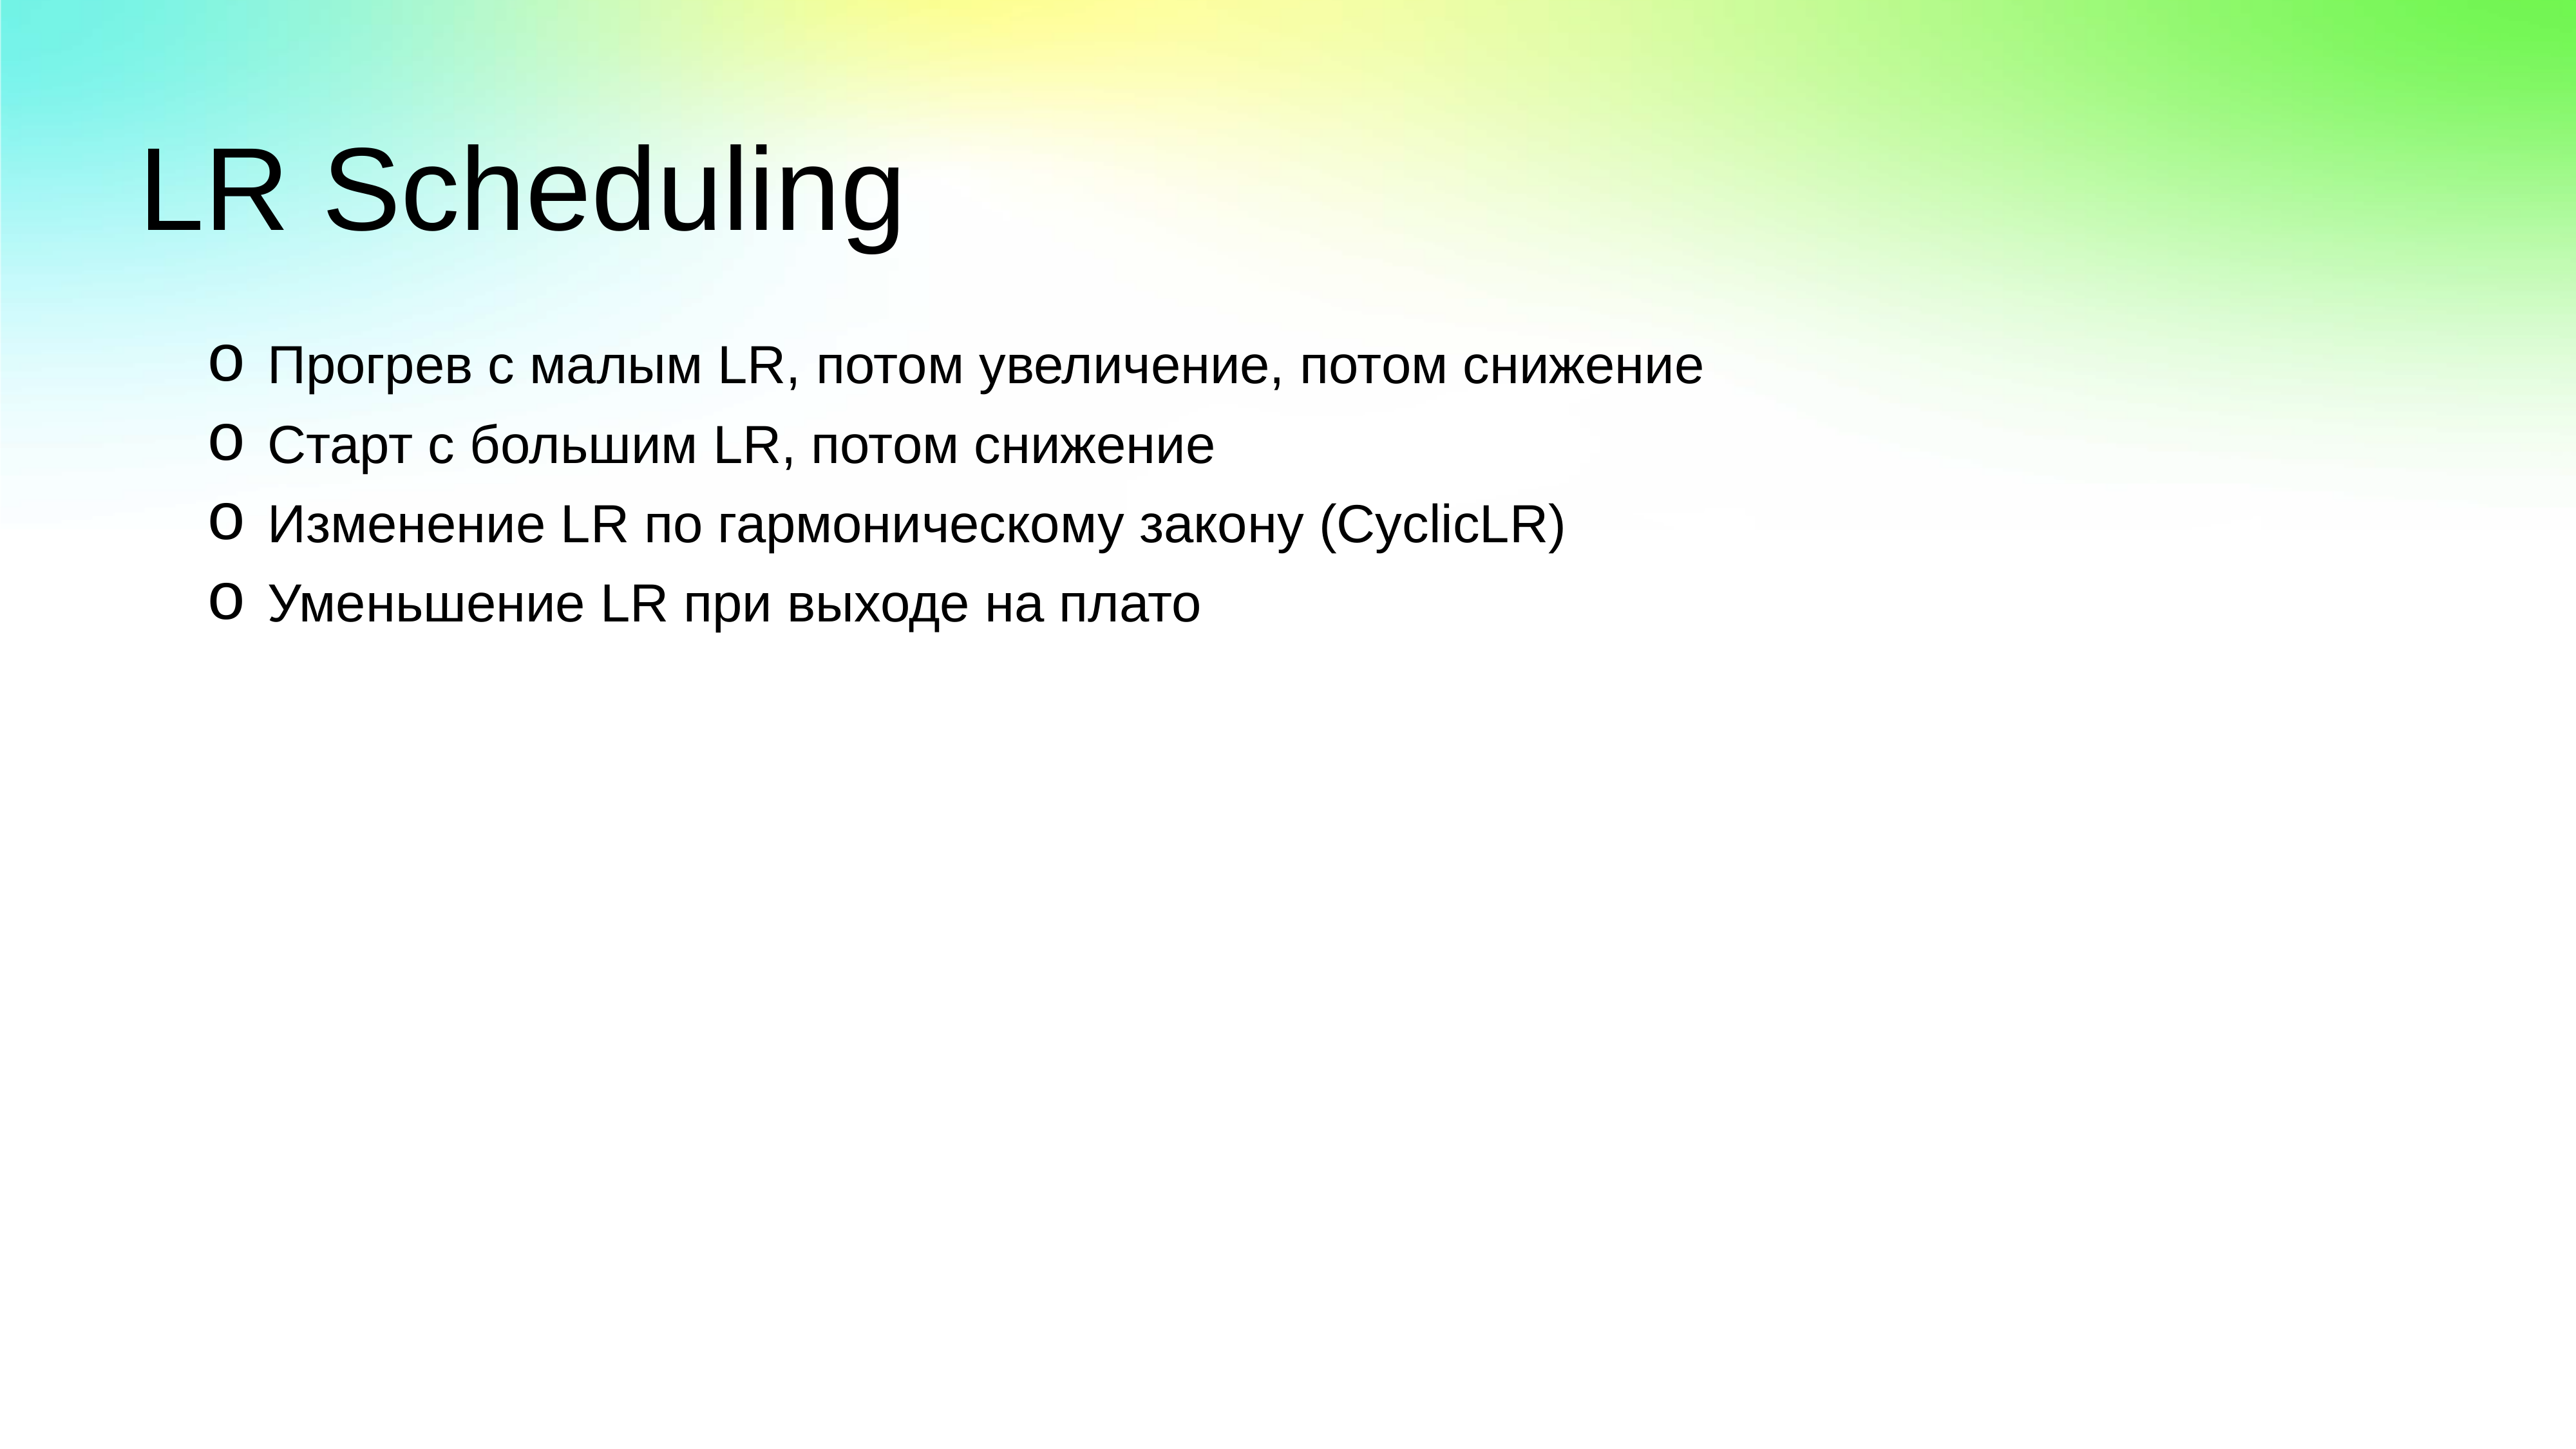

# LR Scheduling
Прогрев с малым LR, потом увеличение, потом снижение
Старт с большим LR, потом снижение
Изменение LR по гармоническому закону (CyclicLR)
Уменьшение LR при выходе на плато